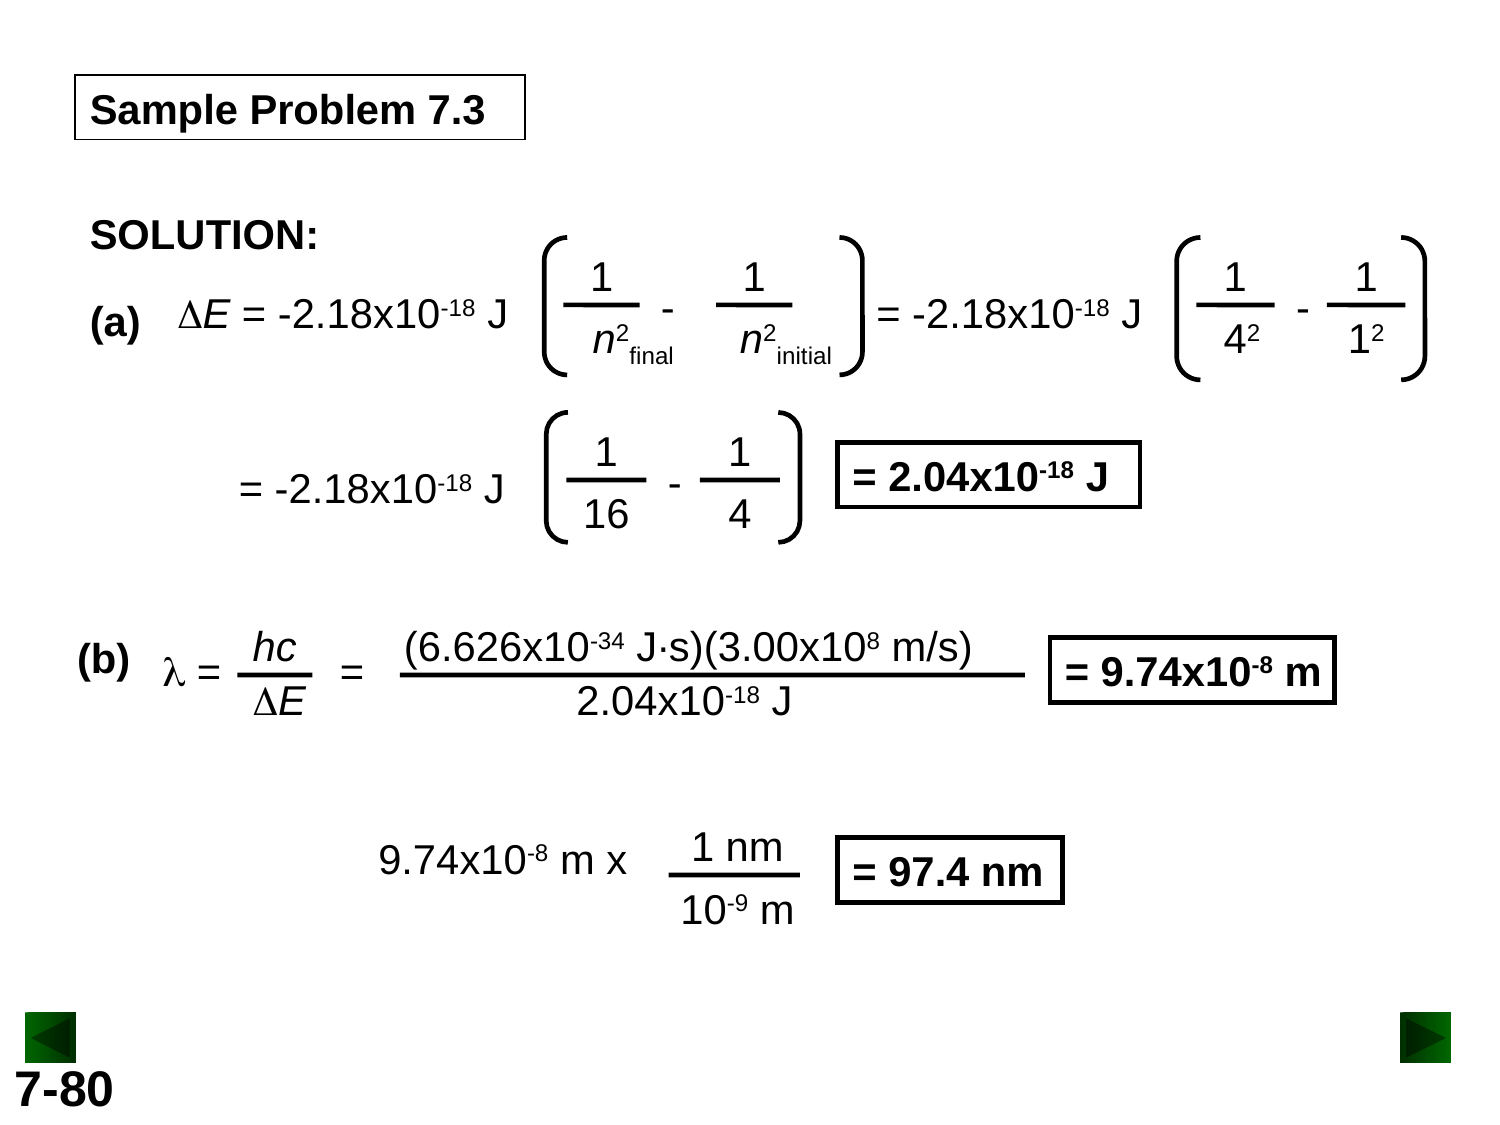

Sample Problem 7.3
SOLUTION:

1
1
-
ΔE = -2.18x10-18 J
n2final

n2initial

(a)

1
1
-
 = -2.18x10-18 J
42

12

1
1
-
 = -2.18x10-18 J
16

4

= 2.04x10-18 J
(6.626x10-34 J∙s)(3.00x108 m/s)
               2.04x10-18 J

λ =
= 9.74x10-8 m
hc
ΔE

(b)
=
1 nm
10-9 m

9.74x10-8 m x
= 97.4 nm